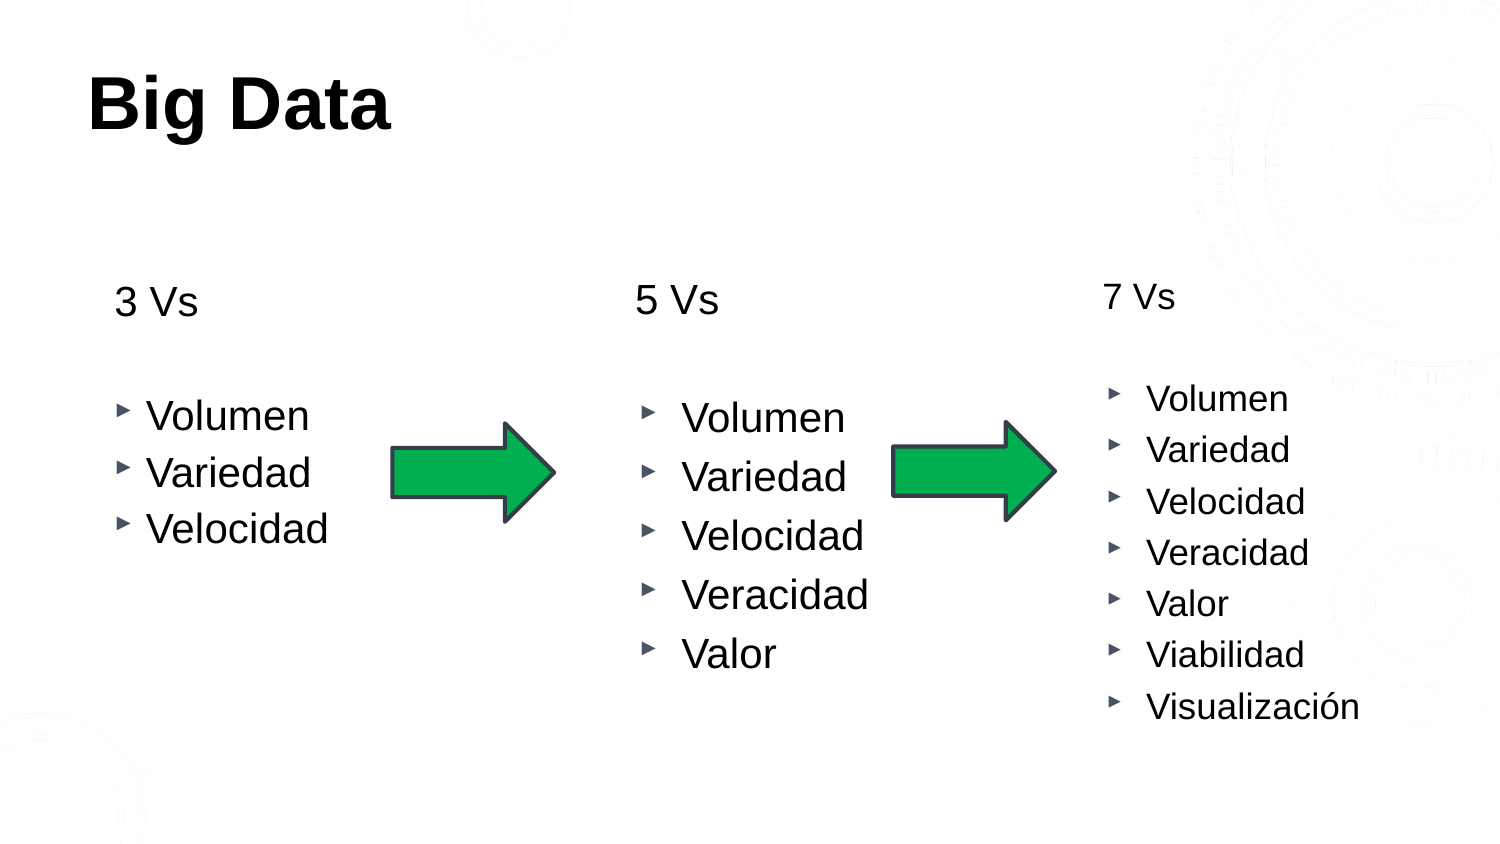

# Big Data
3 Vs

Volumen
Variedad
Velocidad
5 Vs

Volumen
Variedad
Velocidad
Veracidad
Valor
7 Vs

Volumen
Variedad
Velocidad
Veracidad
Valor
Viabilidad
Visualización